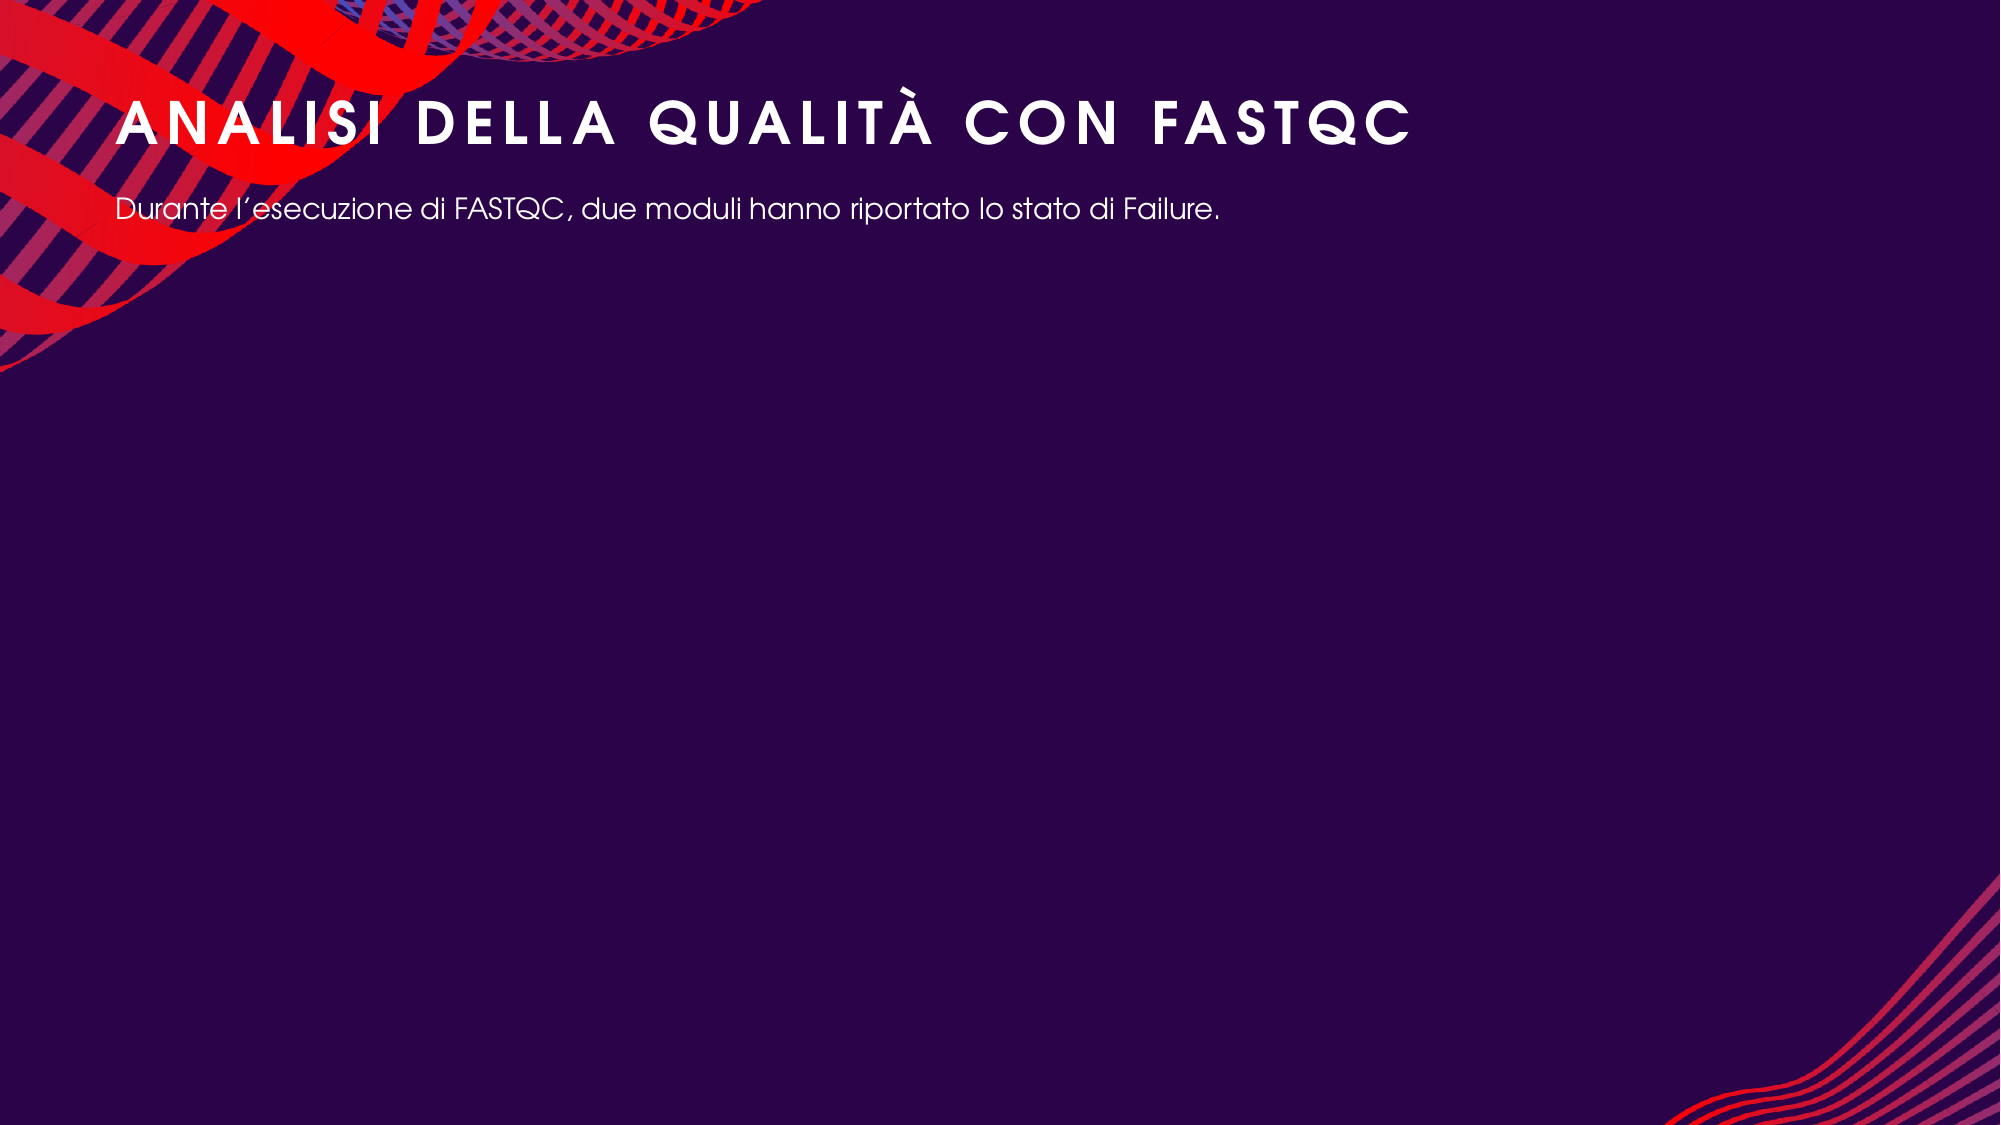

# Analisi della qualità con fastqc
Durante l’esecuzione di FASTQC, due moduli hanno riportato lo stato di Failure.